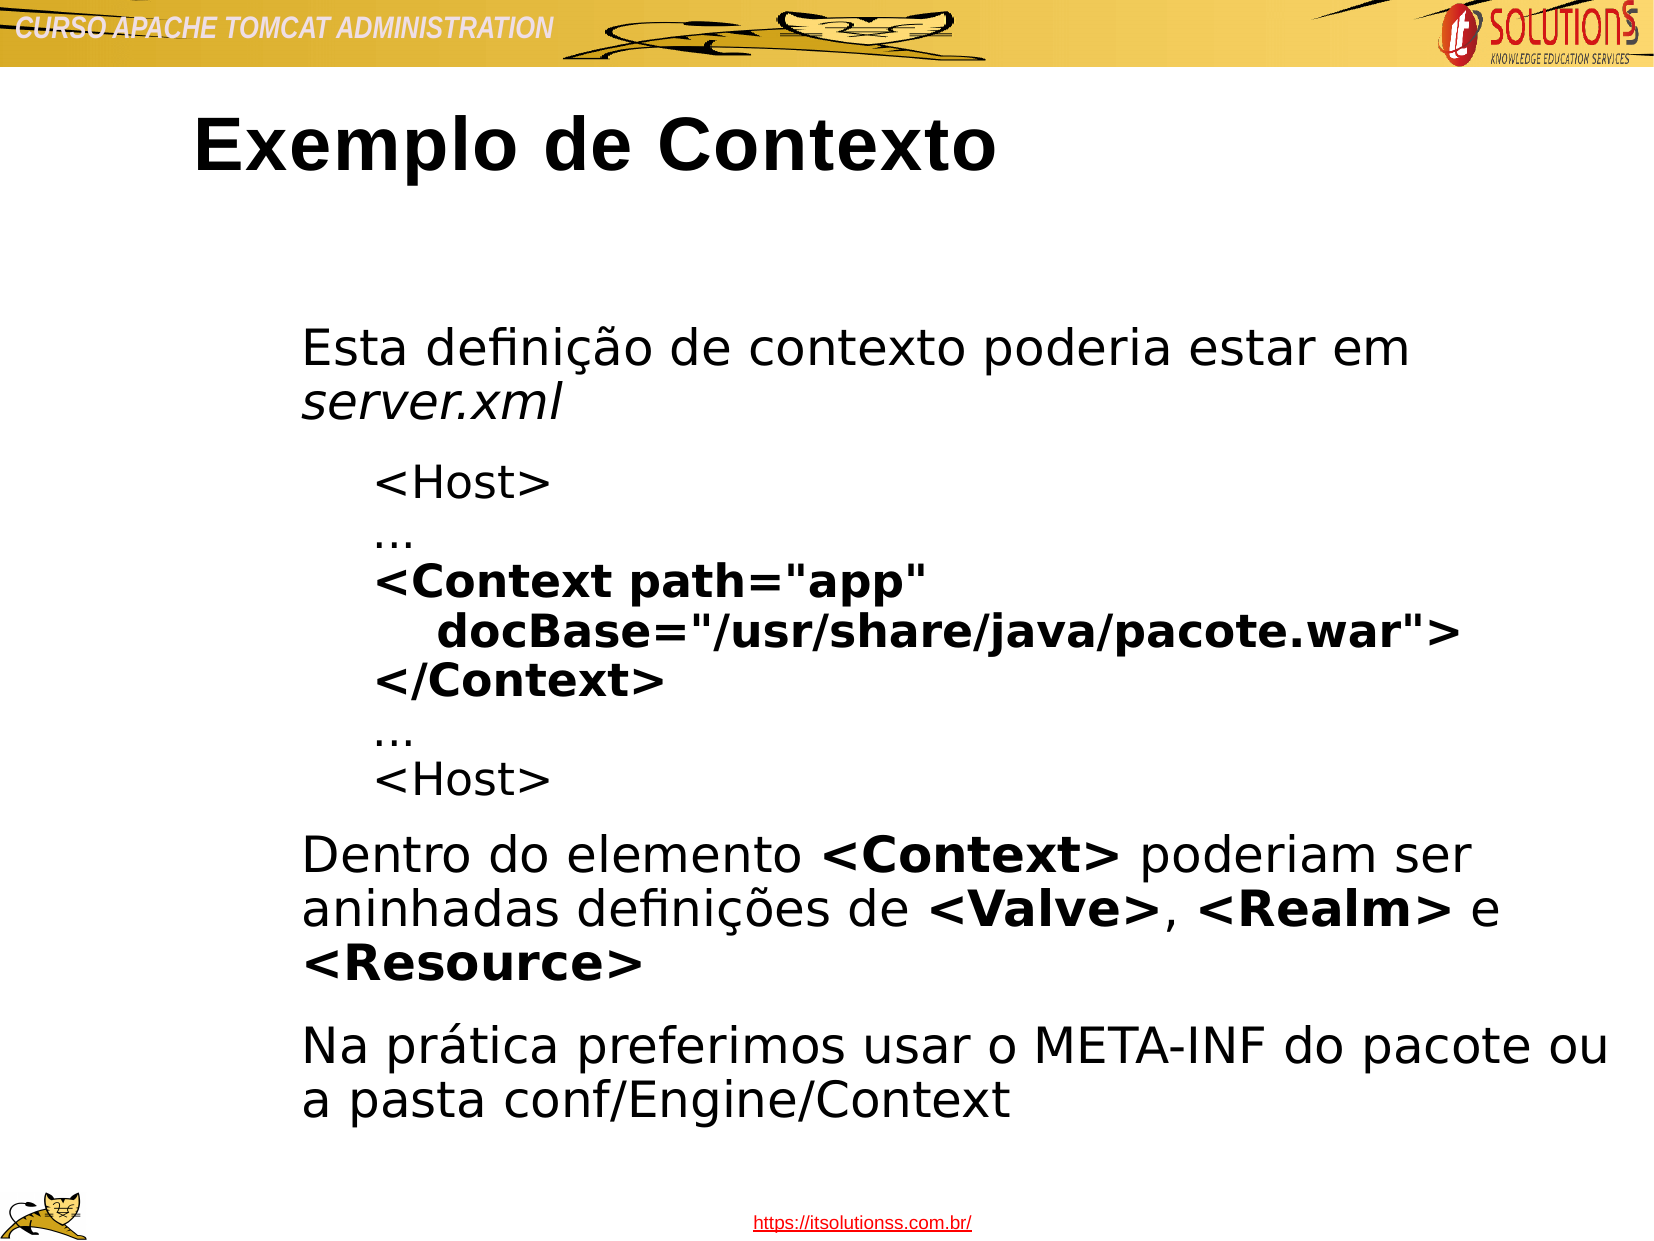

Exemplo de Contexto
Esta definição de contexto poderia estar em server.xml
<Host>
...
<Context path="app"
    docBase="/usr/share/java/pacote.war">
</Context>
...
<Host>
Dentro do elemento <Context> poderiam ser aninhadas definições de <Valve>, <Realm> e <Resource>
Na prática preferimos usar o META-INF do pacote ou a pasta conf/Engine/Context